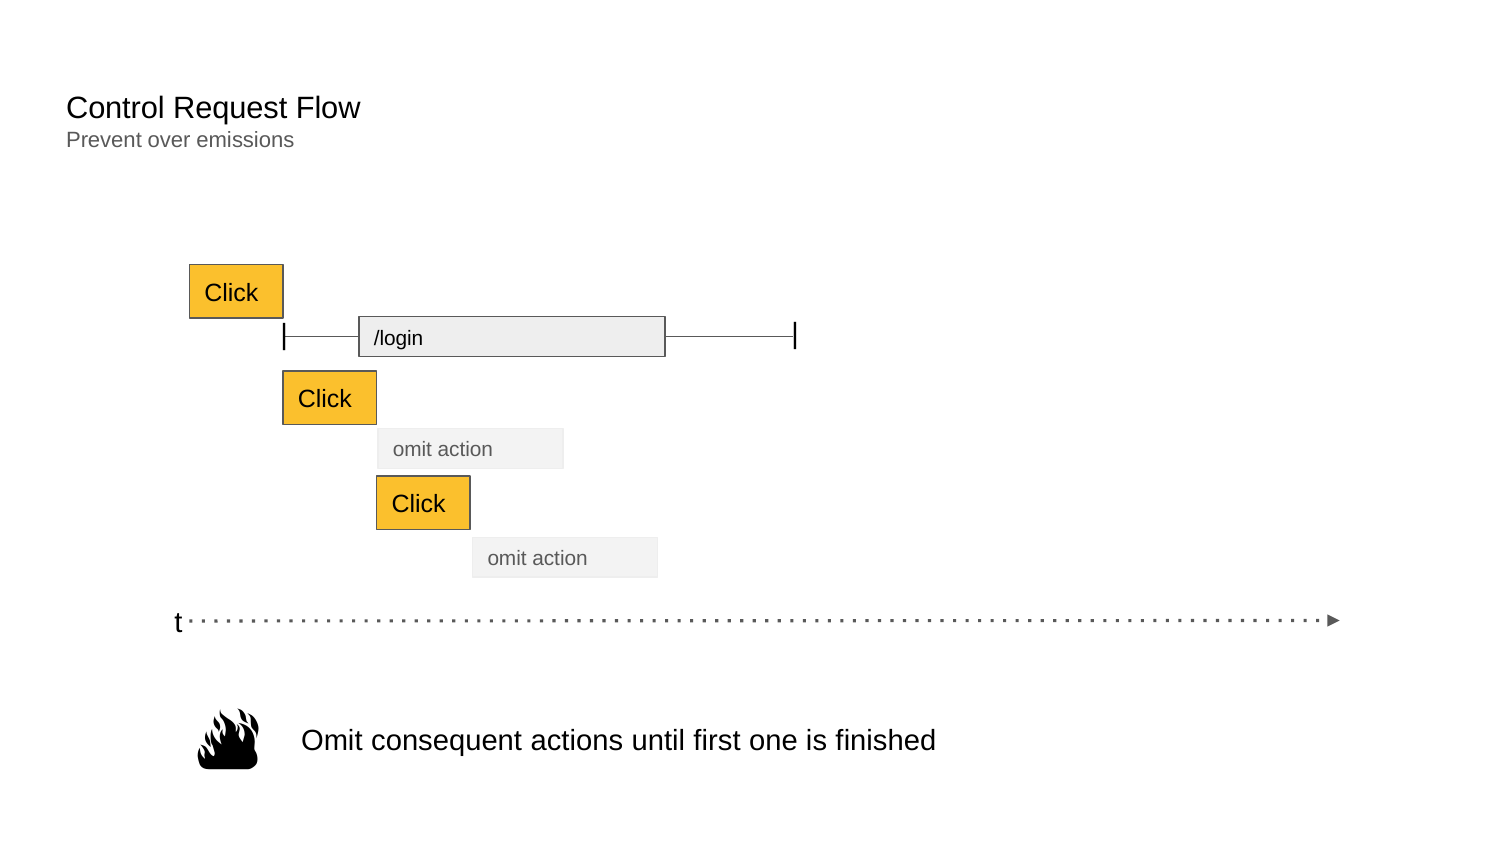

# Control Request Flow Prevent over emissions
Click
|
|
/login
Click
omit action
Click
omit action
t
🔥
Omit consequent actions until first one is finished